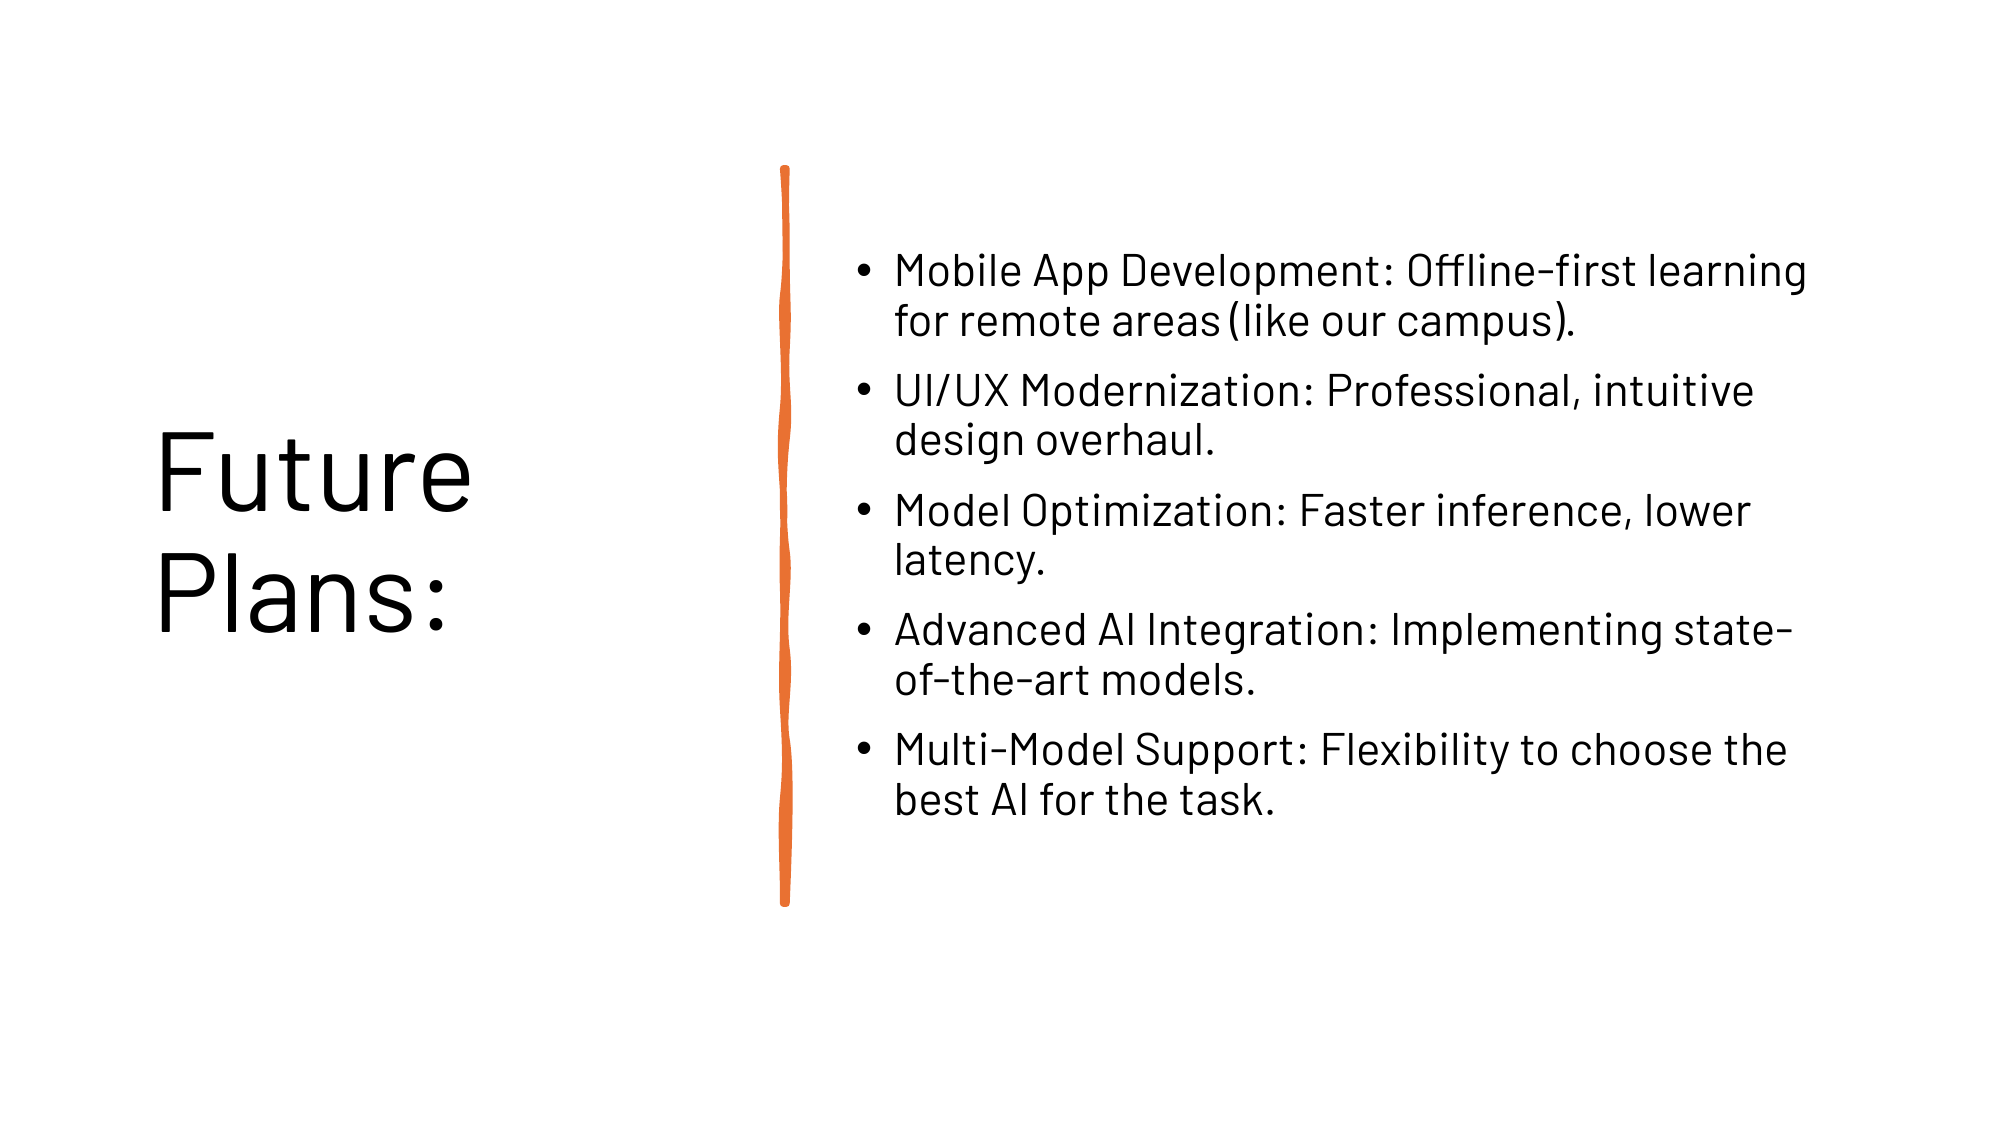

# Future Plans:
Mobile App Development: Offline-first learning for remote areas (like our campus).
UI/UX Modernization: Professional, intuitive design overhaul.
Model Optimization: Faster inference, lower latency.
Advanced AI Integration: Implementing state-of-the-art models.
Multi-Model Support: Flexibility to choose the best AI for the task.